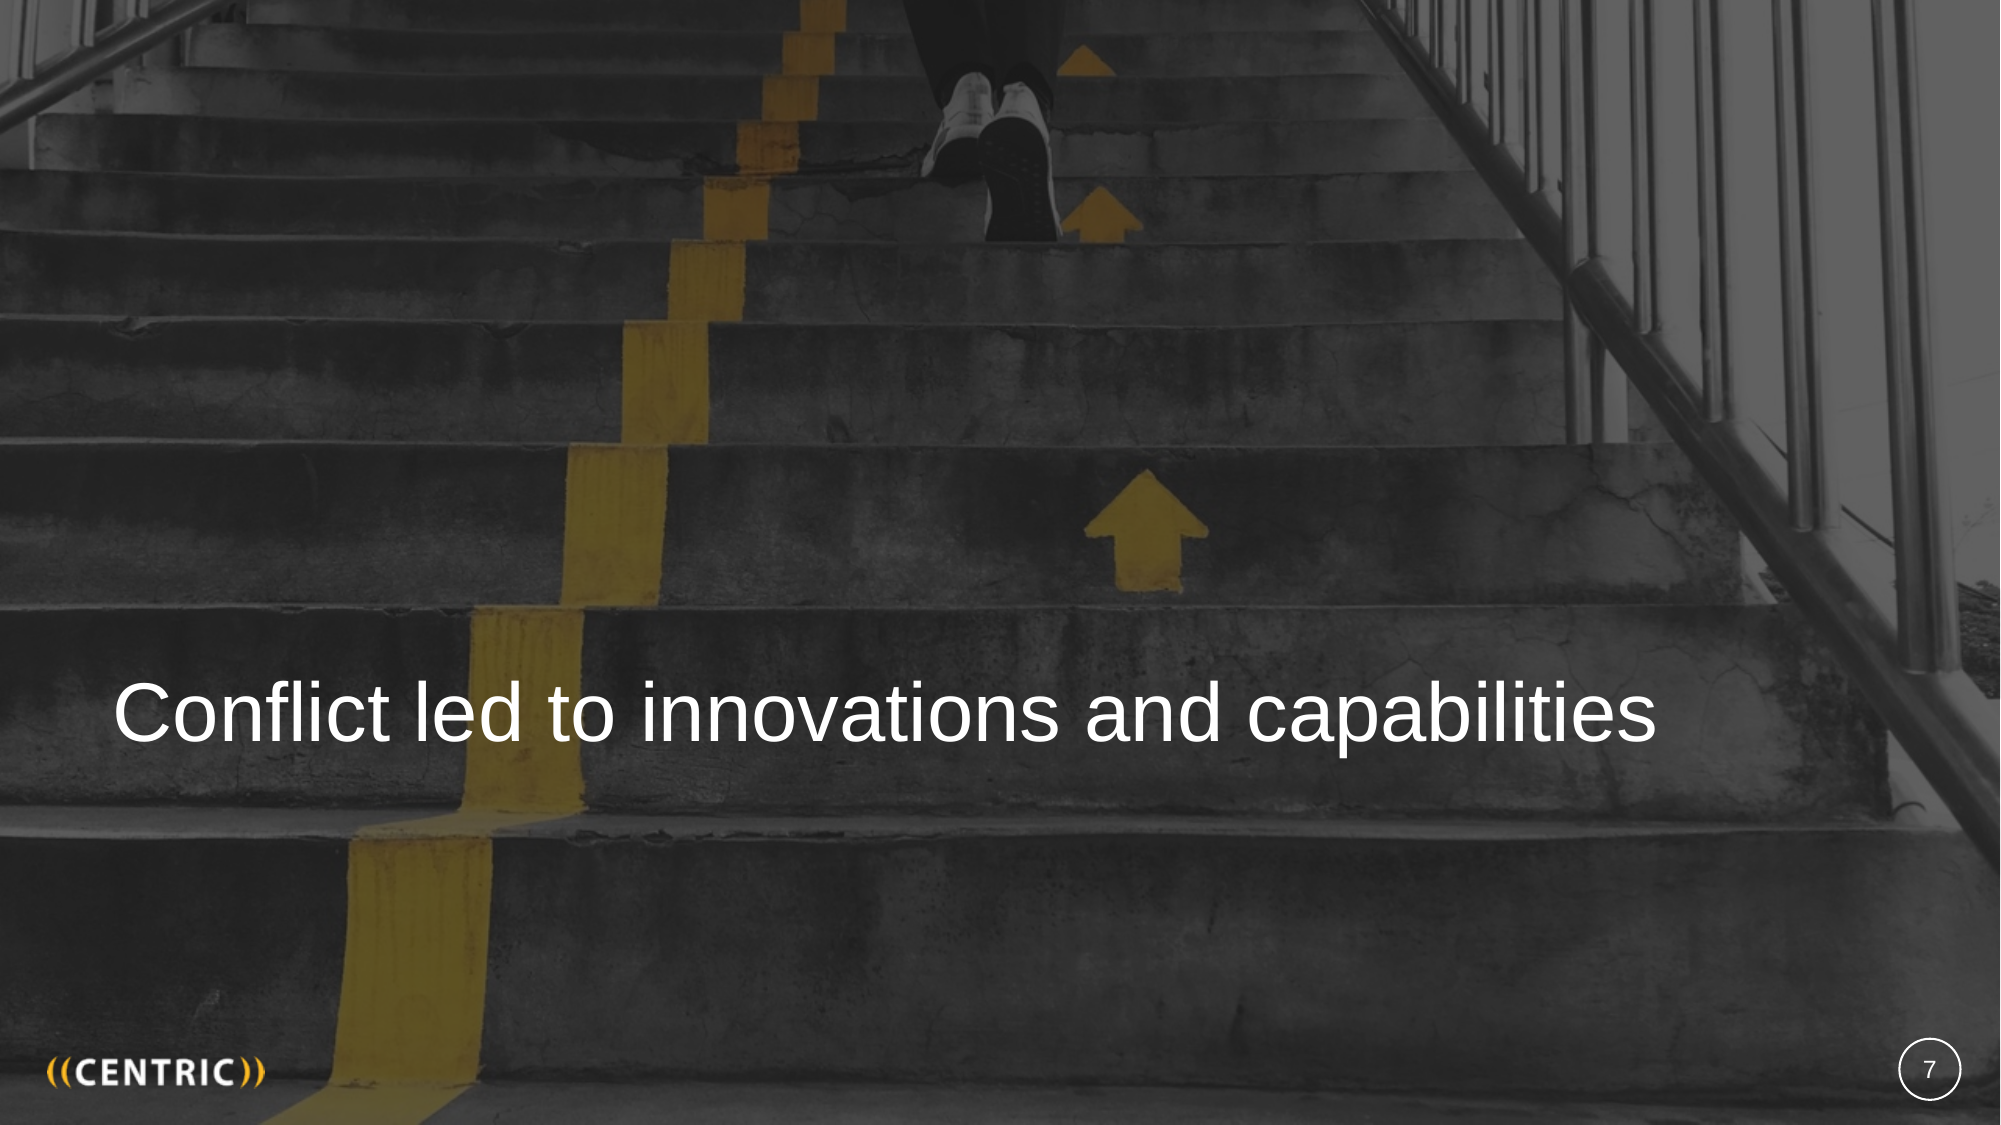

# Conflict led to innovations and capabilities